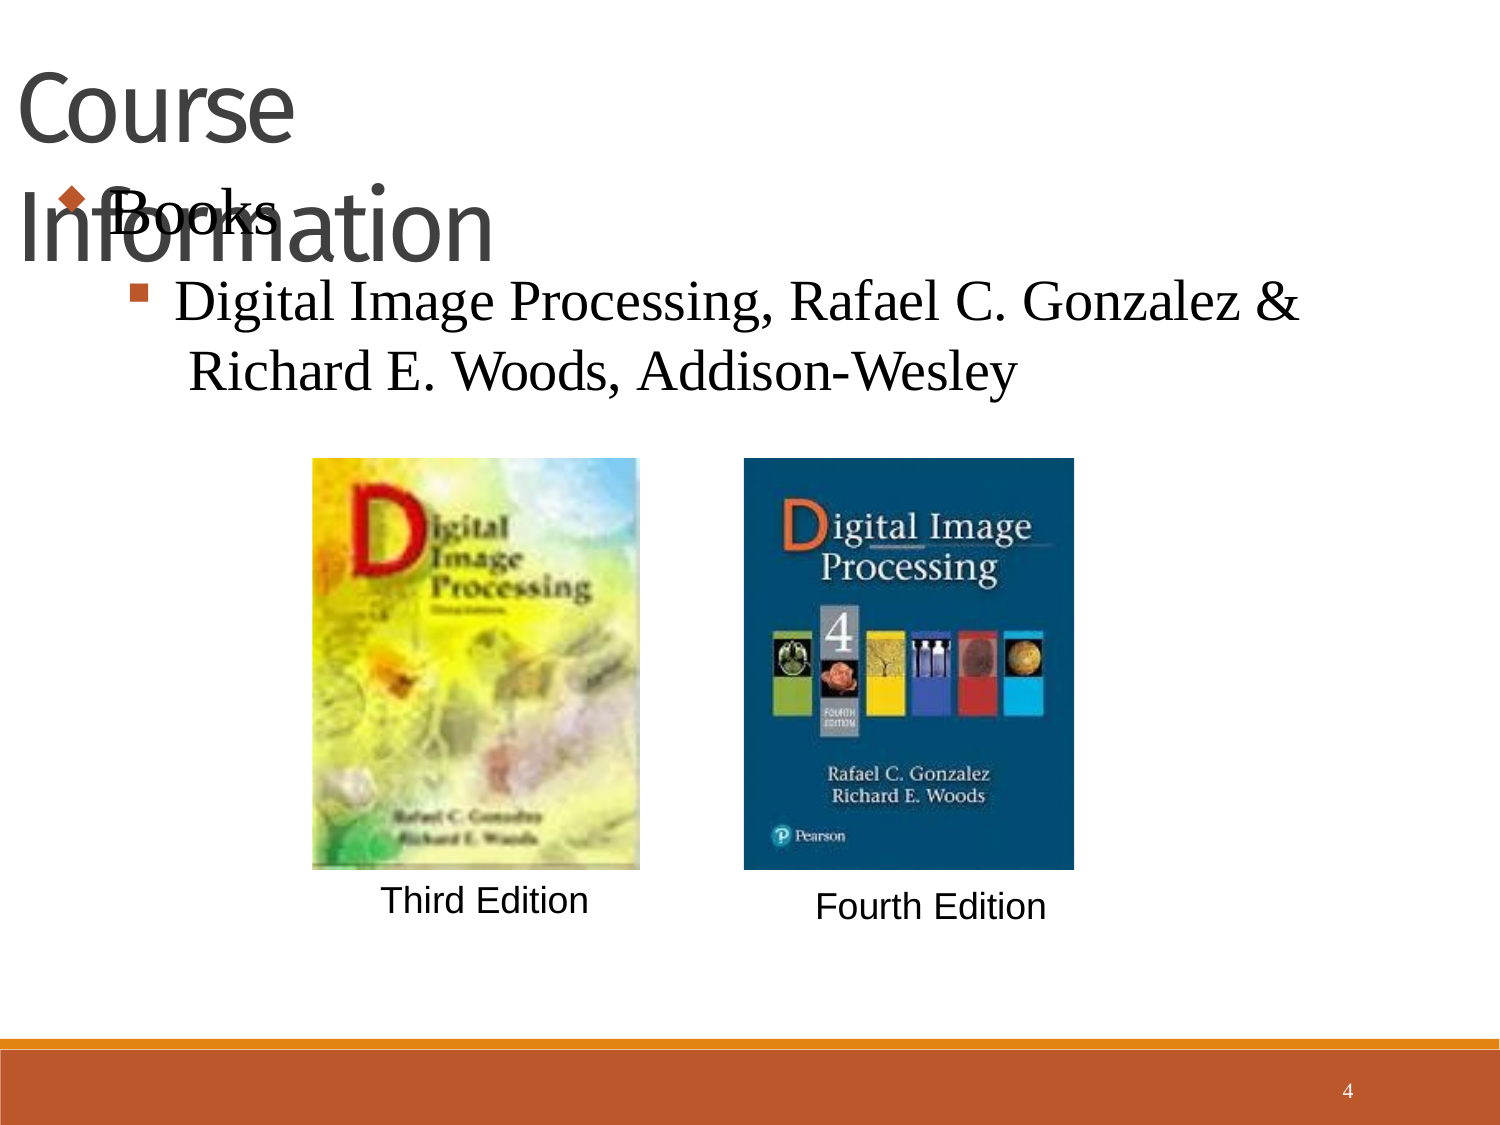

# Course Information
Books
Digital Image Processing, Rafael C. Gonzalez &  Richard E. Woods, Addison-Wesley

Third Edition
Fourth Edition

4